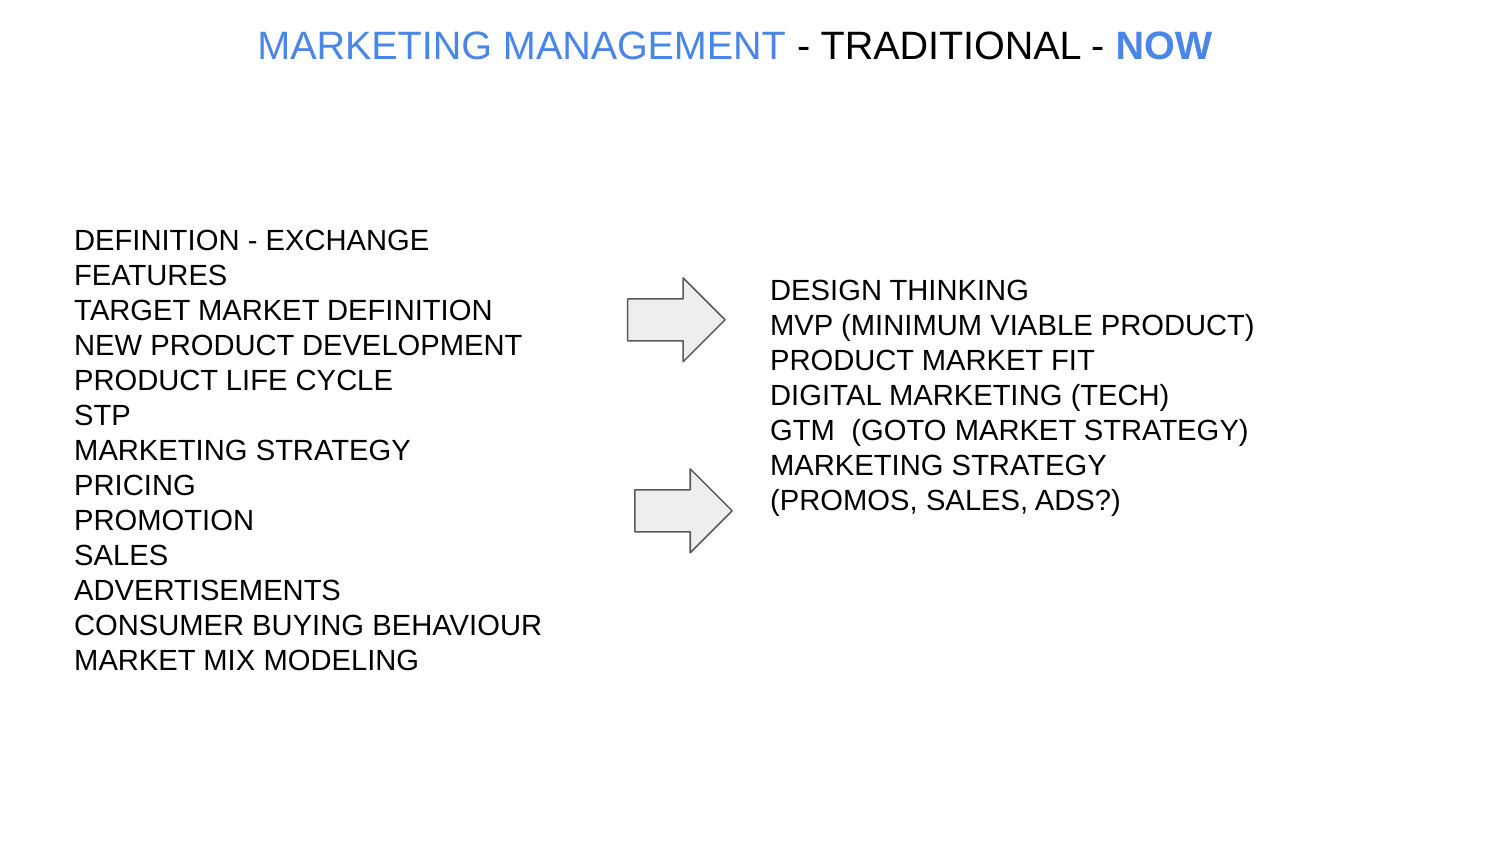

MARKETING MANAGEMENT - TRADITIONAL - NOW
DEFINITION - EXCHANGE
FEATURES
TARGET MARKET DEFINITION
NEW PRODUCT DEVELOPMENT
PRODUCT LIFE CYCLE
STP
MARKETING STRATEGY
PRICING
PROMOTION
SALES
ADVERTISEMENTS
CONSUMER BUYING BEHAVIOUR
MARKET MIX MODELING

DESIGN THINKING
MVP (MINIMUM VIABLE PRODUCT)
PRODUCT MARKET FIT
DIGITAL MARKETING (TECH)
GTM  (GOTO MARKET STRATEGY)
MARKETING STRATEGY
(PROMOS, SALES, ADS?)